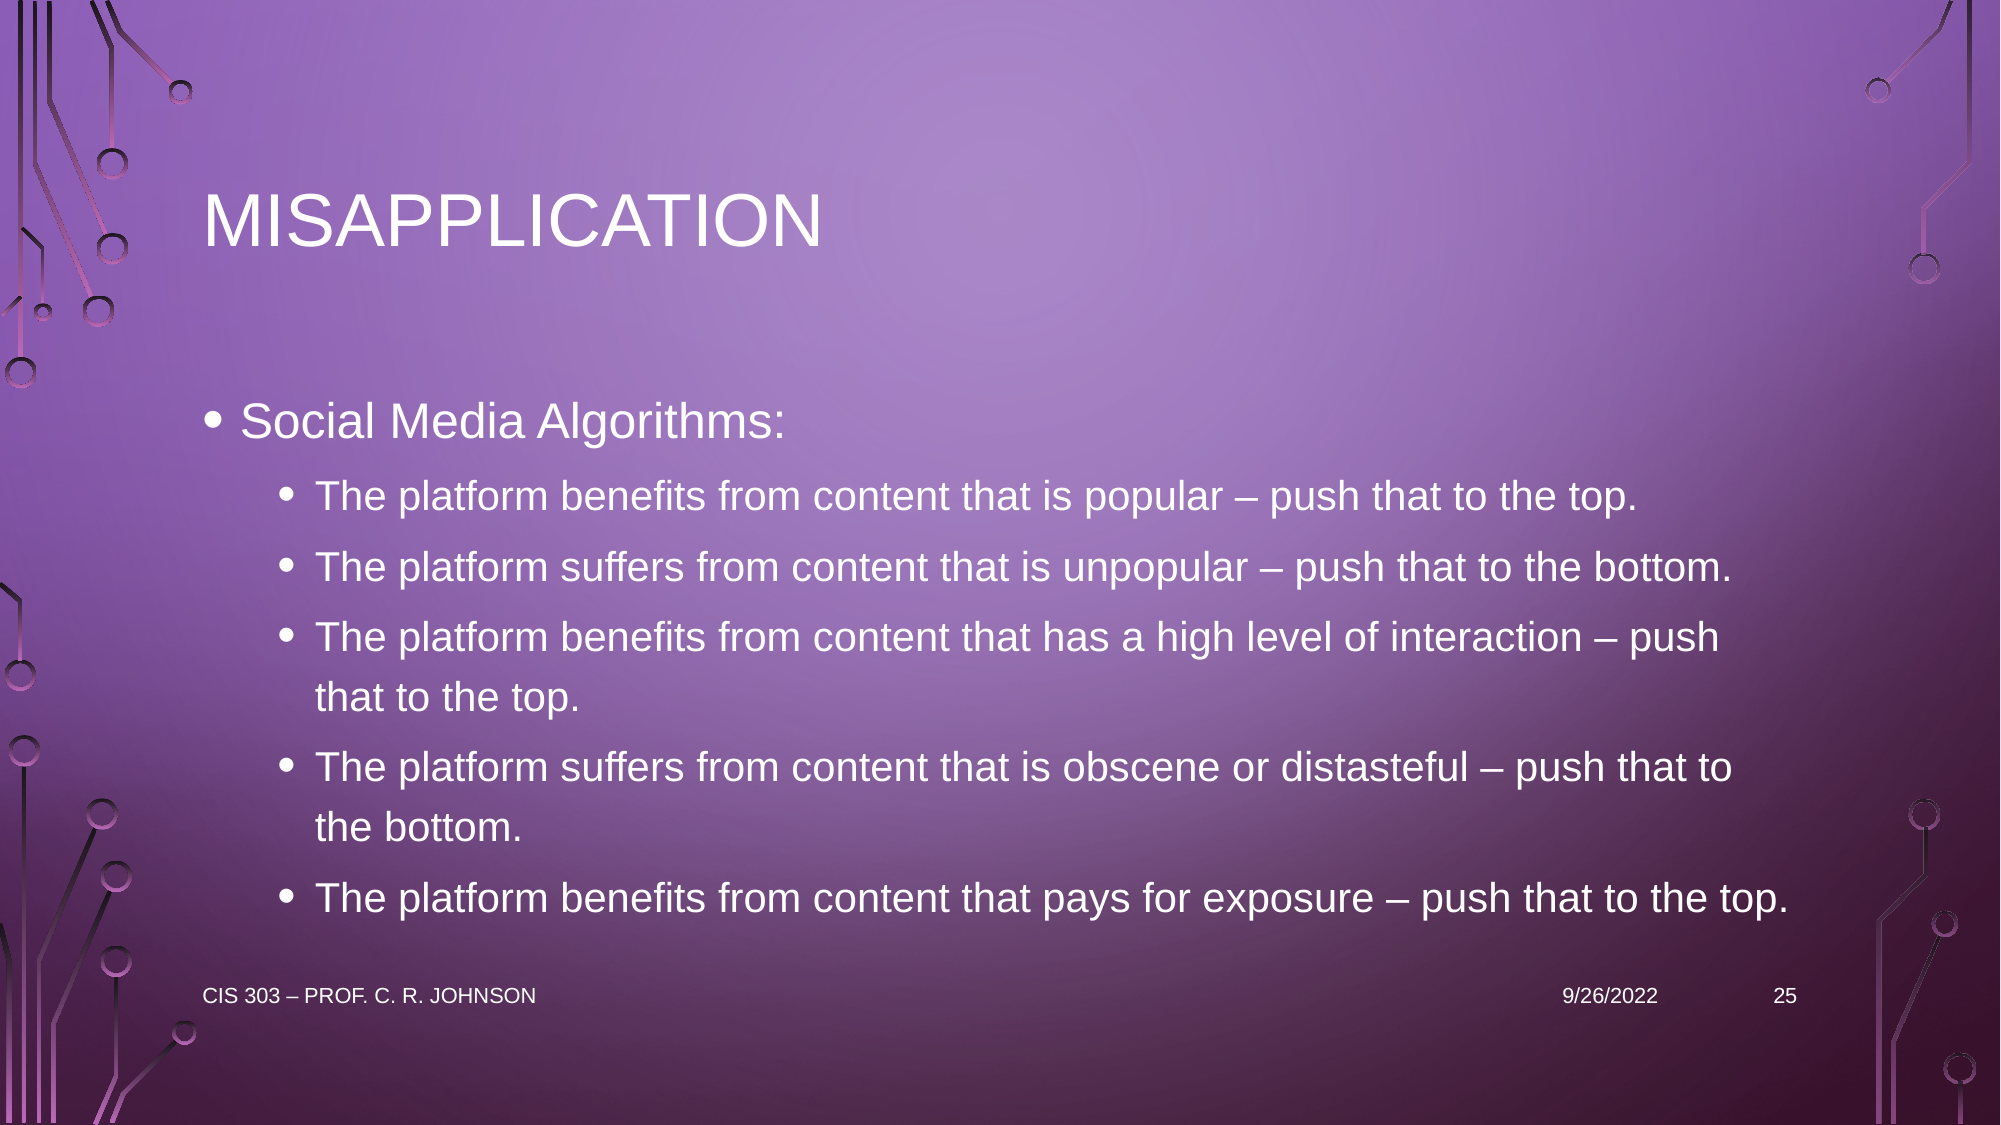

# Misapplication
Social Media Algorithms:
The platform benefits from content that is popular – push that to the top.
The platform suffers from content that is unpopular – push that to the bottom.
The platform benefits from content that has a high level of interaction – push that to the top.
The platform suffers from content that is obscene or distasteful – push that to the bottom.
The platform benefits from content that pays for exposure – push that to the top.
25
CIS 303 – Prof. C. R. Johnson
9/26/2022